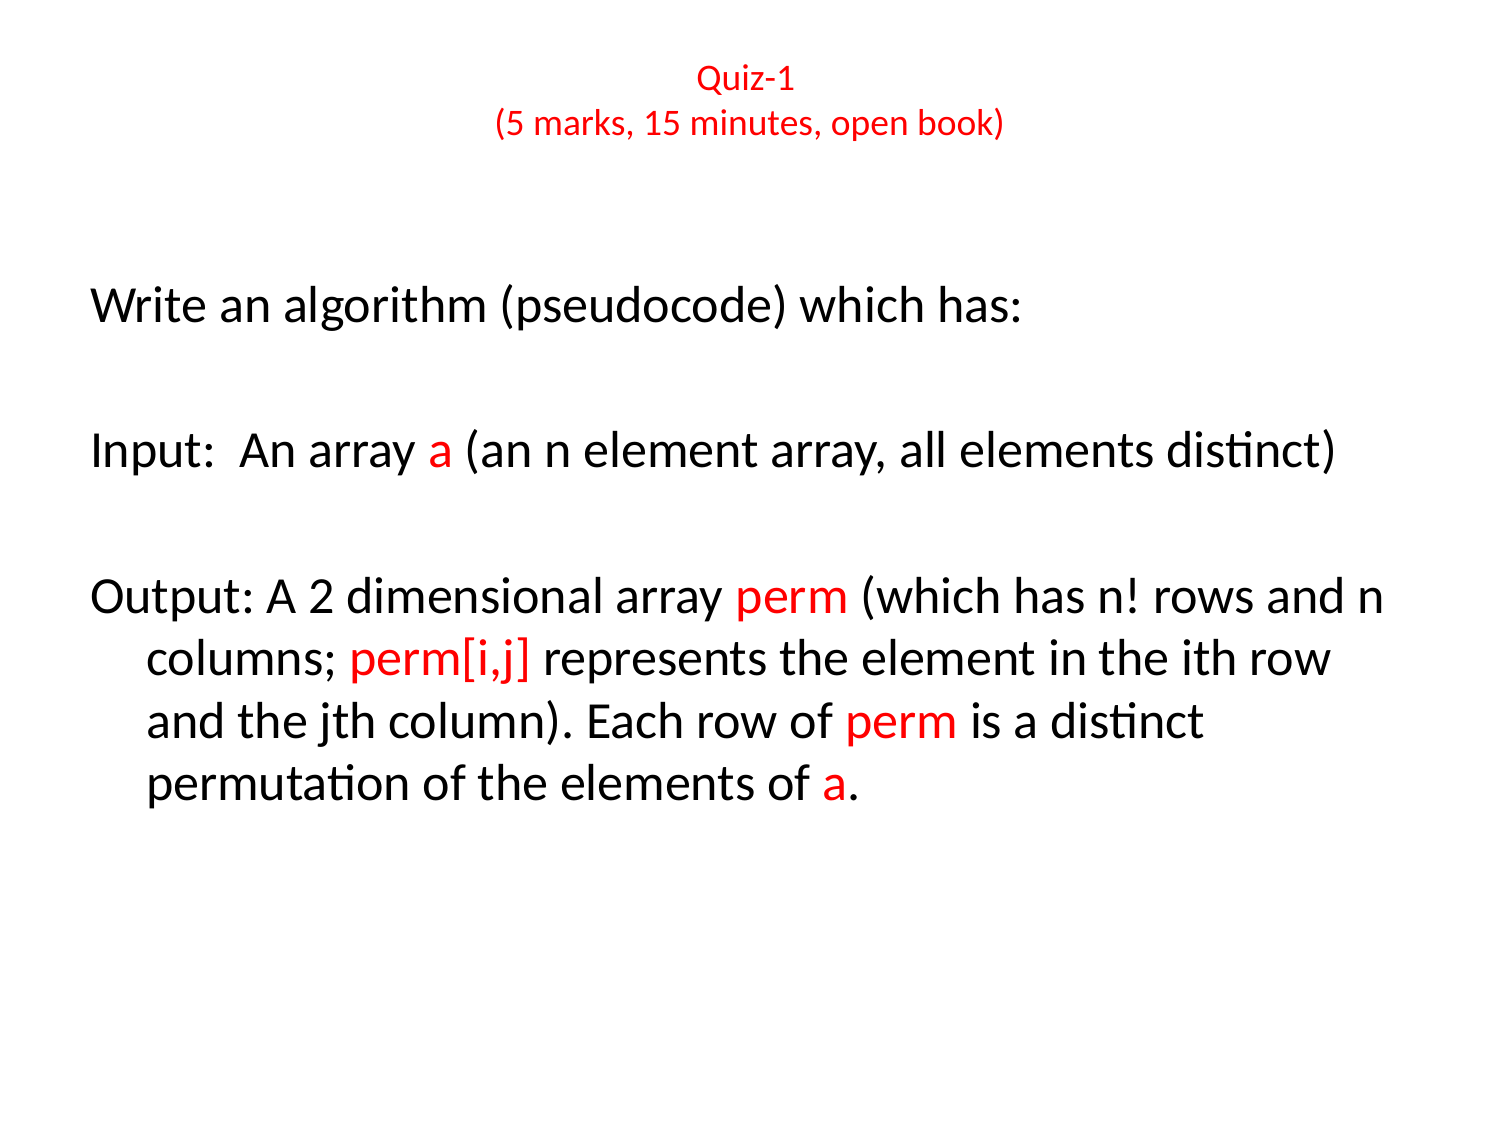

# Quiz-1 (5 marks, 15 minutes, open book)
Write an algorithm (pseudocode) which has:

Input:  An array a (an n element array, all elements distinct)

Output: A 2 dimensional array perm (which has n! rows and n columns; perm[i,j] represents the element in the ith row and the jth column). Each row of perm is a distinct permutation of the elements of a.